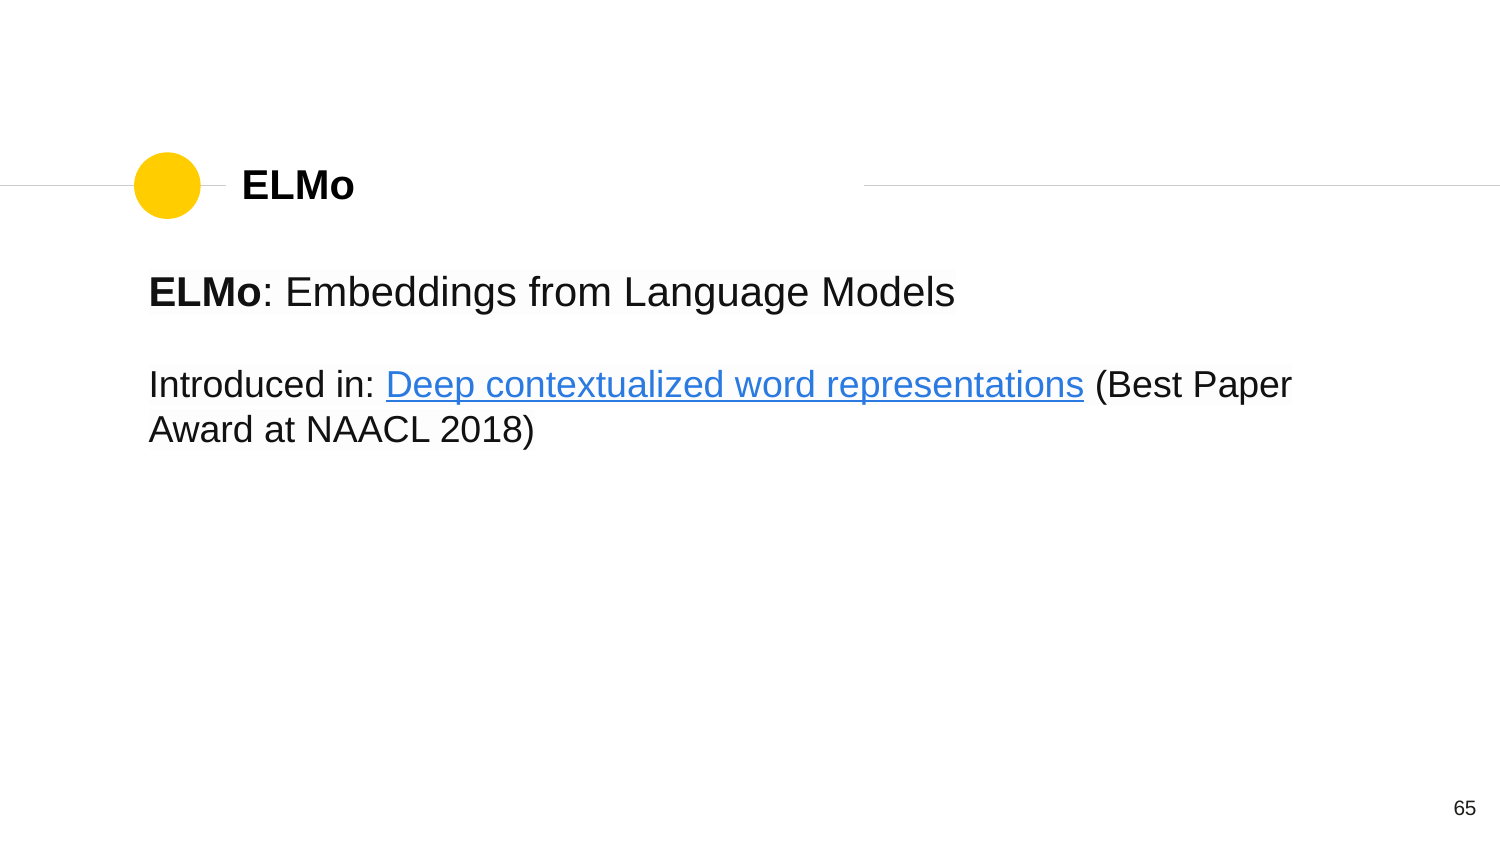

# ELMo
ELMo: Embeddings from Language Models

Introduced in: Deep contextualized word representations (Best Paper Award at NAACL 2018)
65